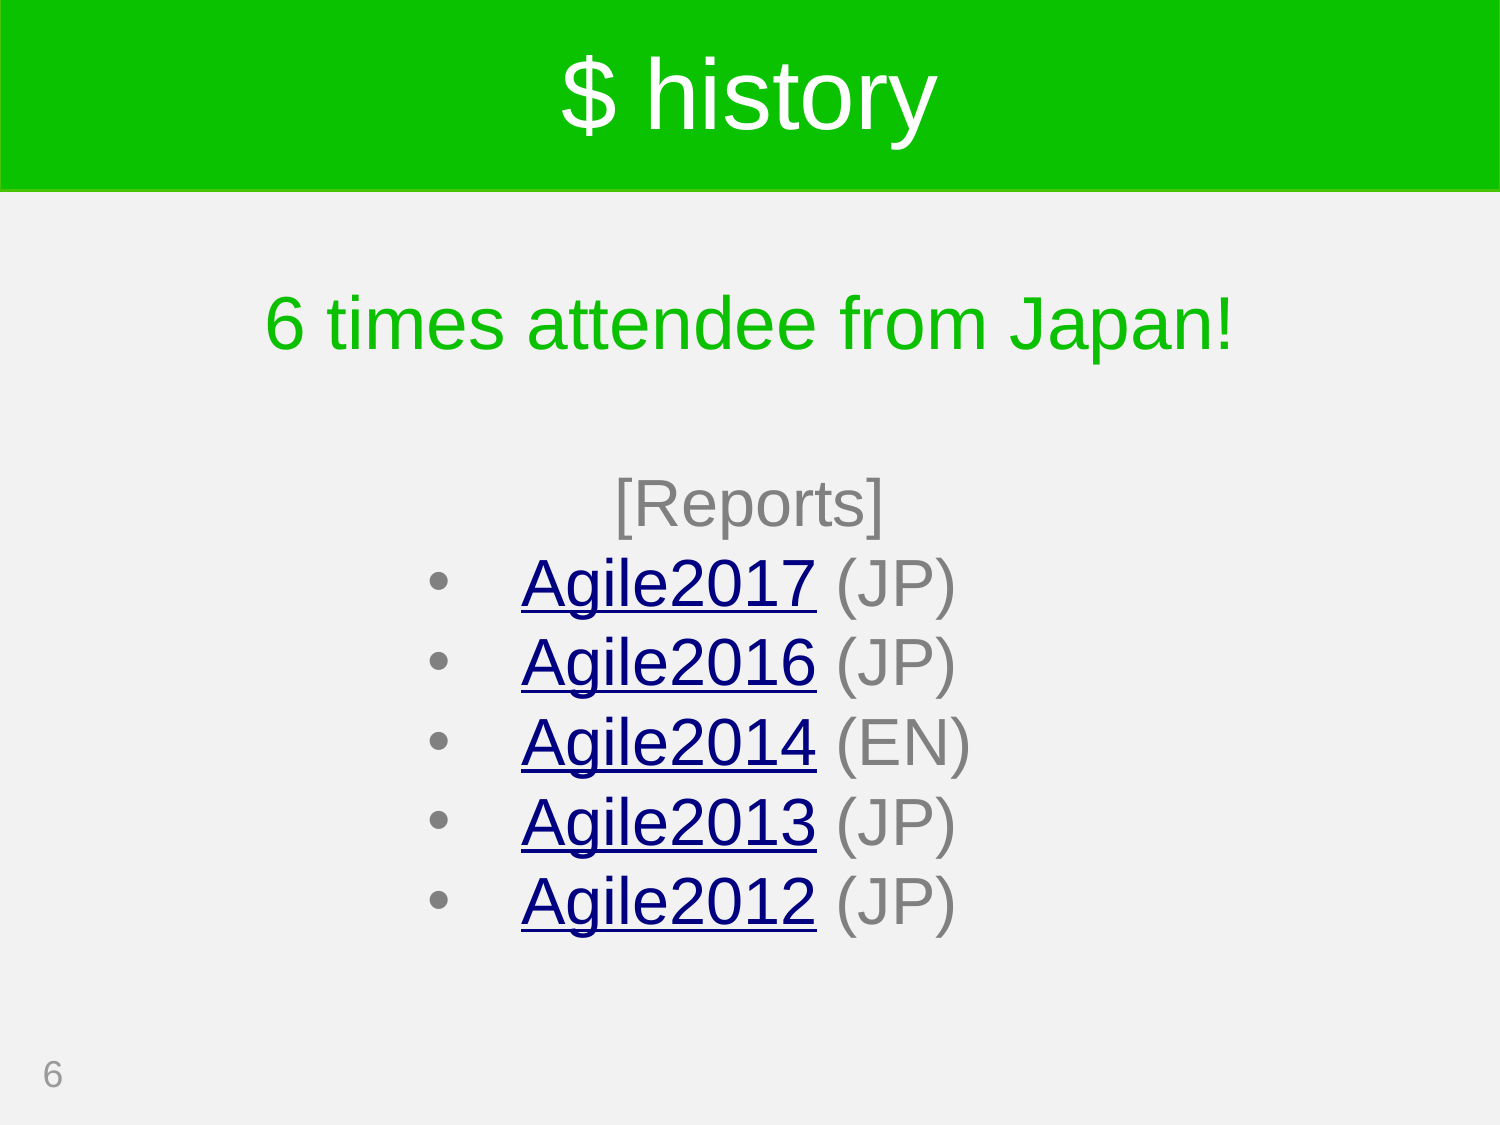

# $ history
6 times attendee from Japan!

[Reports]
Agile2017 (JP)
Agile2016 (JP)
Agile2014 (EN)
Agile2013 (JP)
Agile2012 (JP)
6